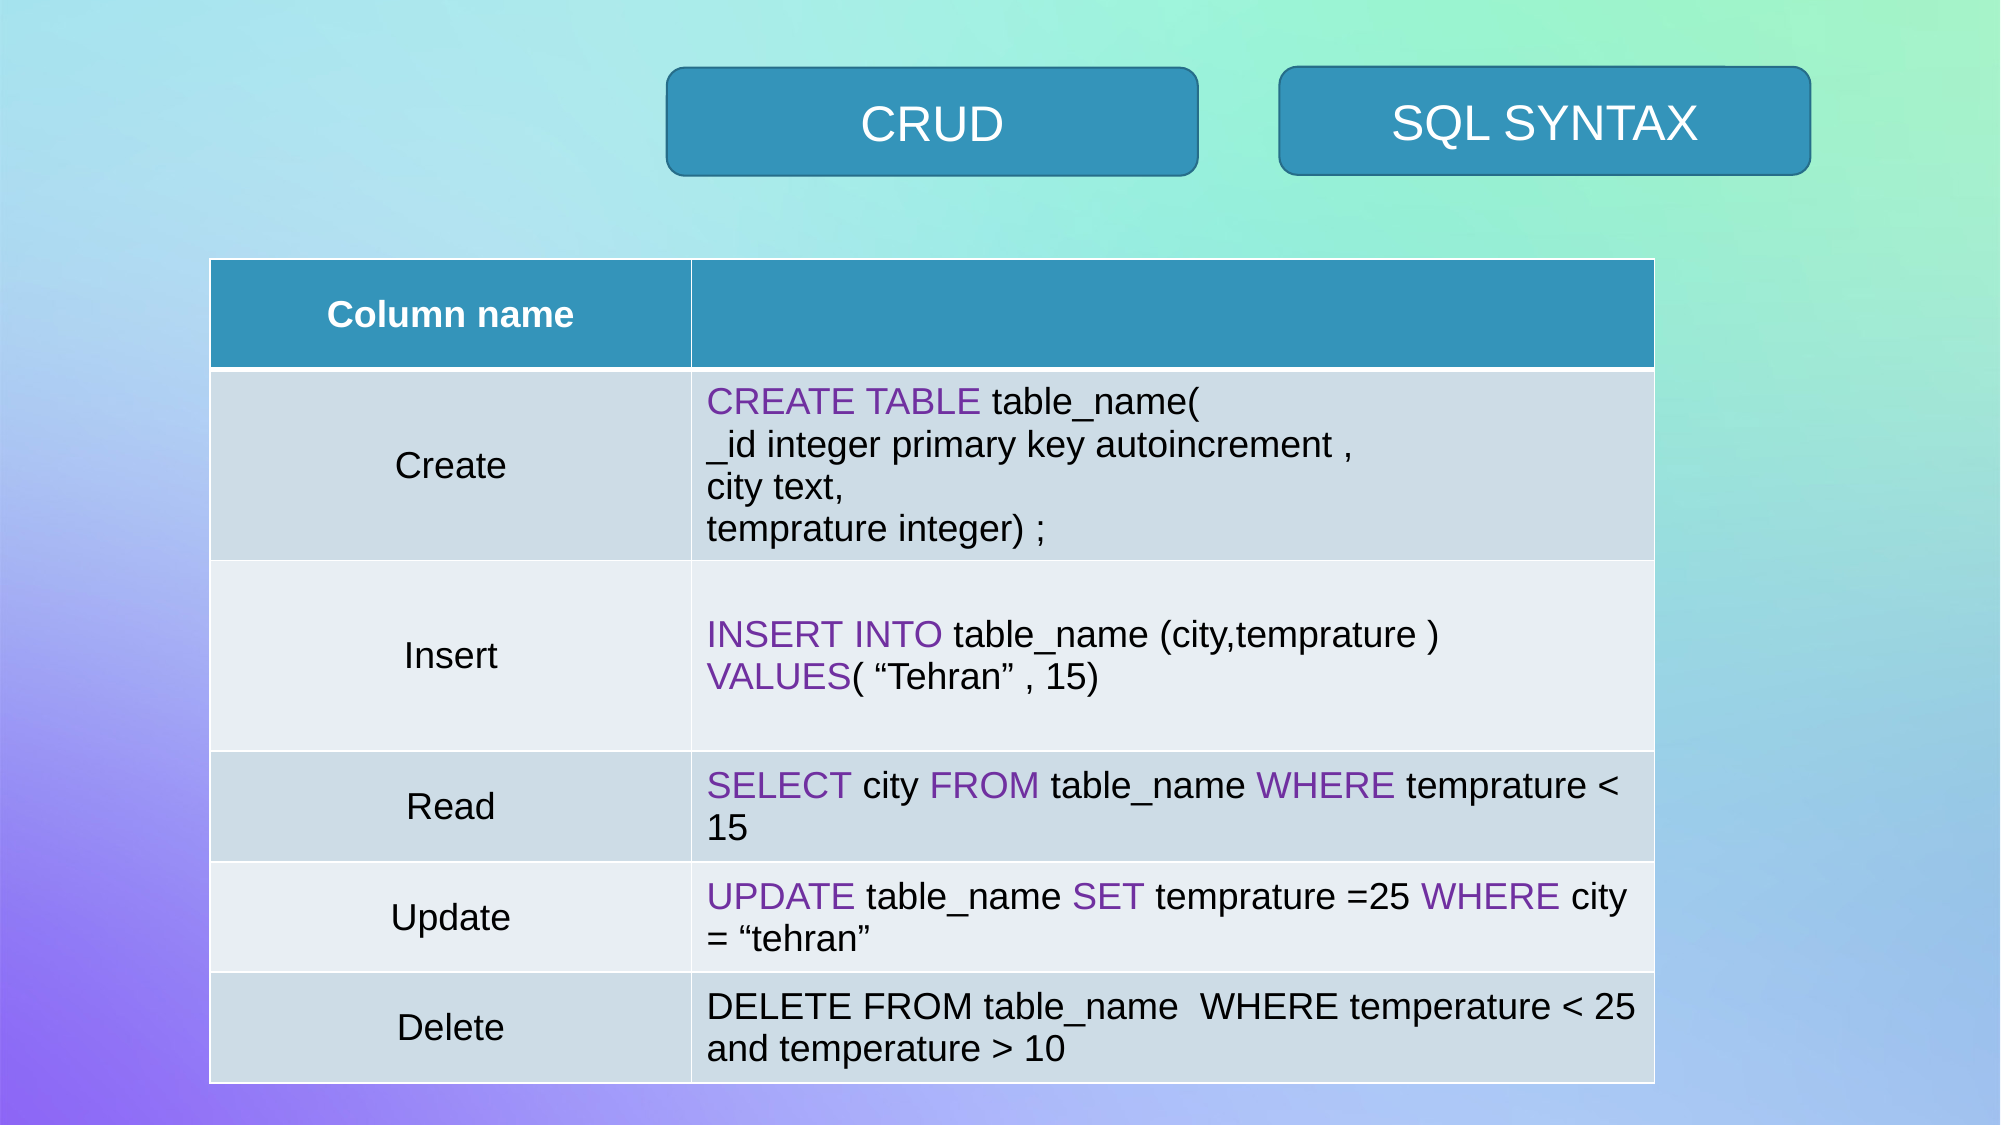

SQL SYNTAX
CRUD
| Column name |  |
| --- | --- |
| Create | CREATE TABLE table\_name( \_id integer primary key autoincrement , city text, temprature integer) ; |
| Insert | INSERT INTO table\_name (city,temprature ) VALUES( “Tehran” , 15) |
| Read | SELECT city FROM table\_name WHERE temprature < 15 |
| Update | UPDATE table\_name SET temprature =25 WHERE city = “tehran” |
| Delete | DELETE FROM table\_name WHERE temperature < 25 and temperature > 10 |